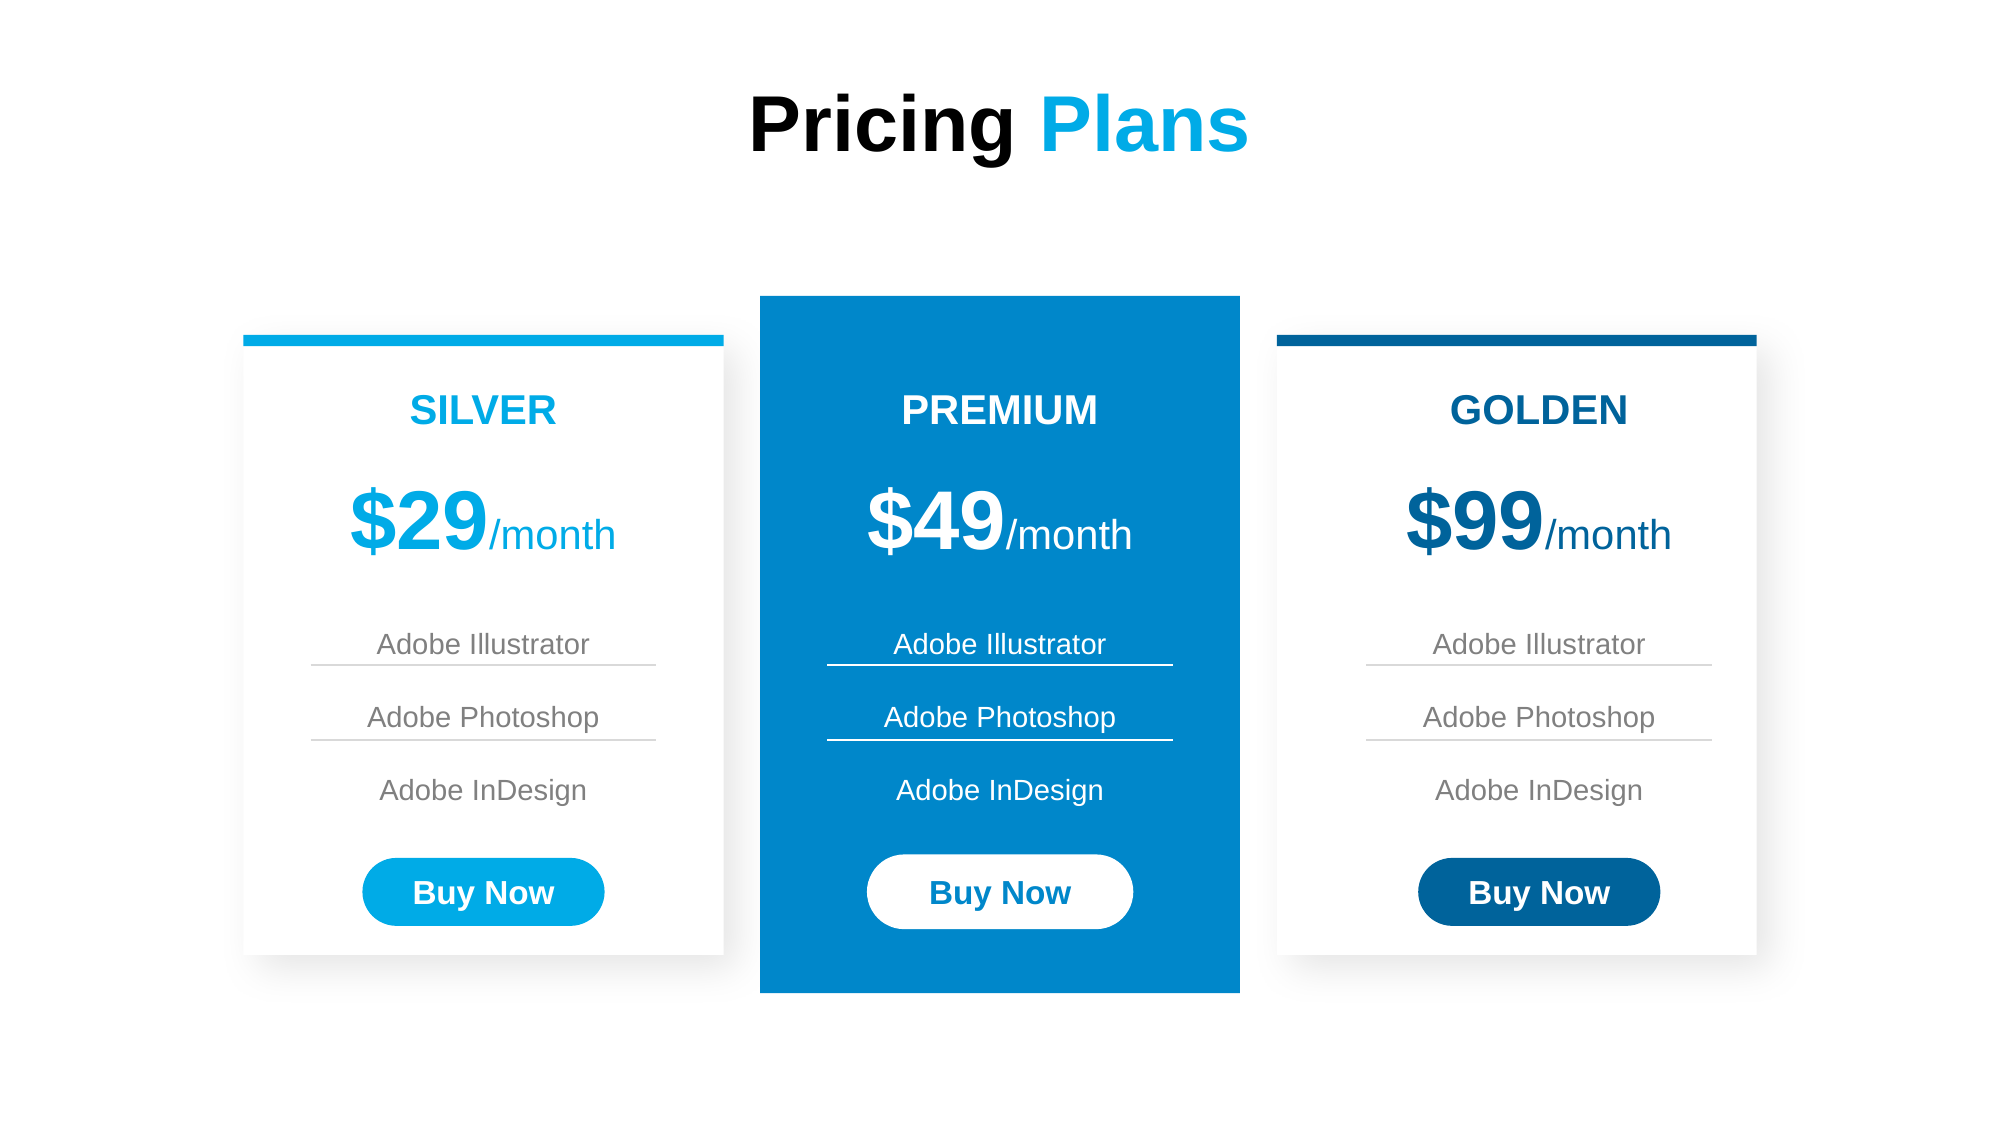

Pricing Plans

SILVER
PREMIUM
GOLDEN
$29/month
$49/month
$99/month
Adobe Illustrator
Adobe Photoshop
Adobe InDesign
Adobe Illustrator
Adobe Photoshop
Adobe InDesign
Adobe Illustrator
Adobe Photoshop
Adobe InDesign

Buy Now
Buy Now
Buy Now